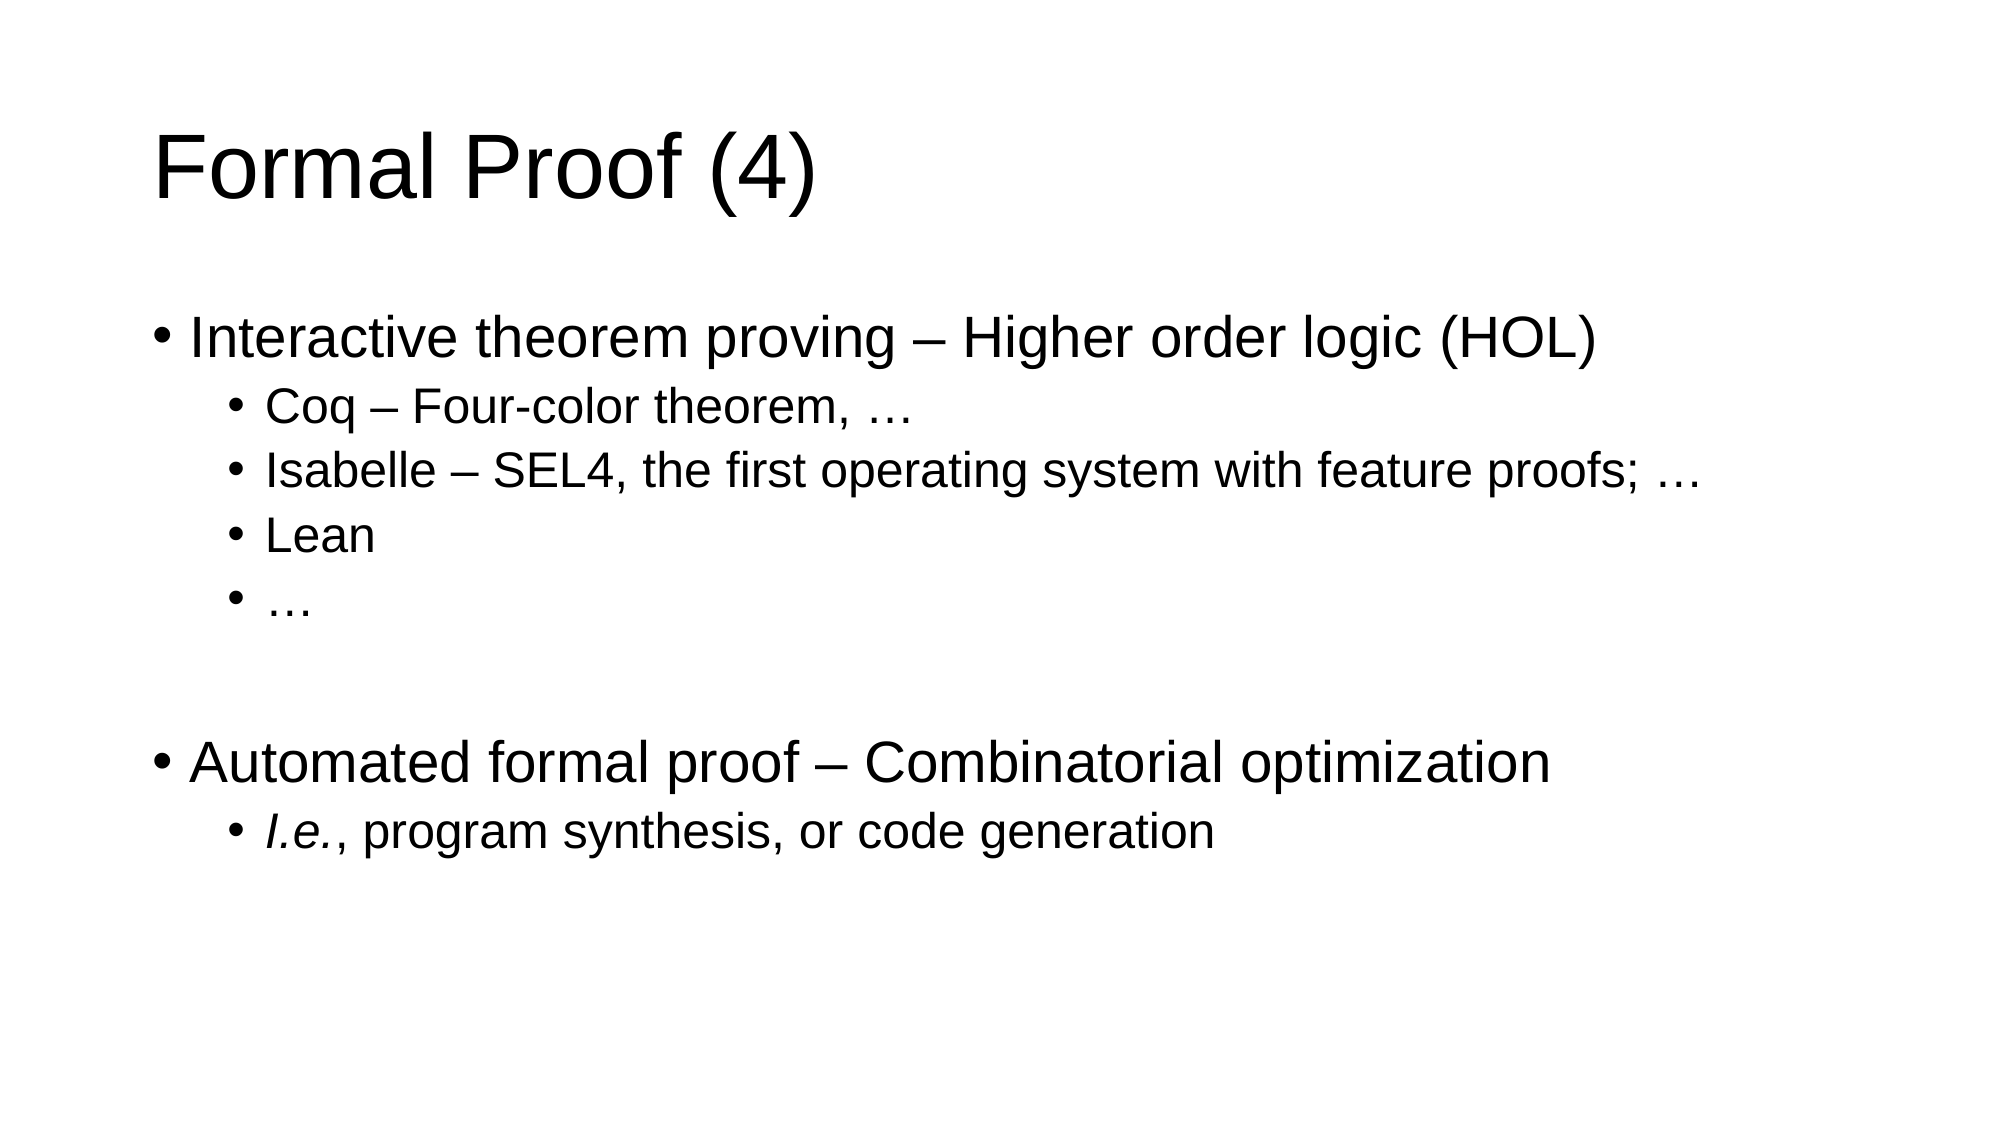

# Formal Proof (4)
Interactive theorem proving – Higher order logic (HOL)
Coq – Four-color theorem, …
Isabelle – SEL4, the first operating system with feature proofs; …
Lean
…

Automated formal proof – Combinatorial optimization
I.e., program synthesis, or code generation